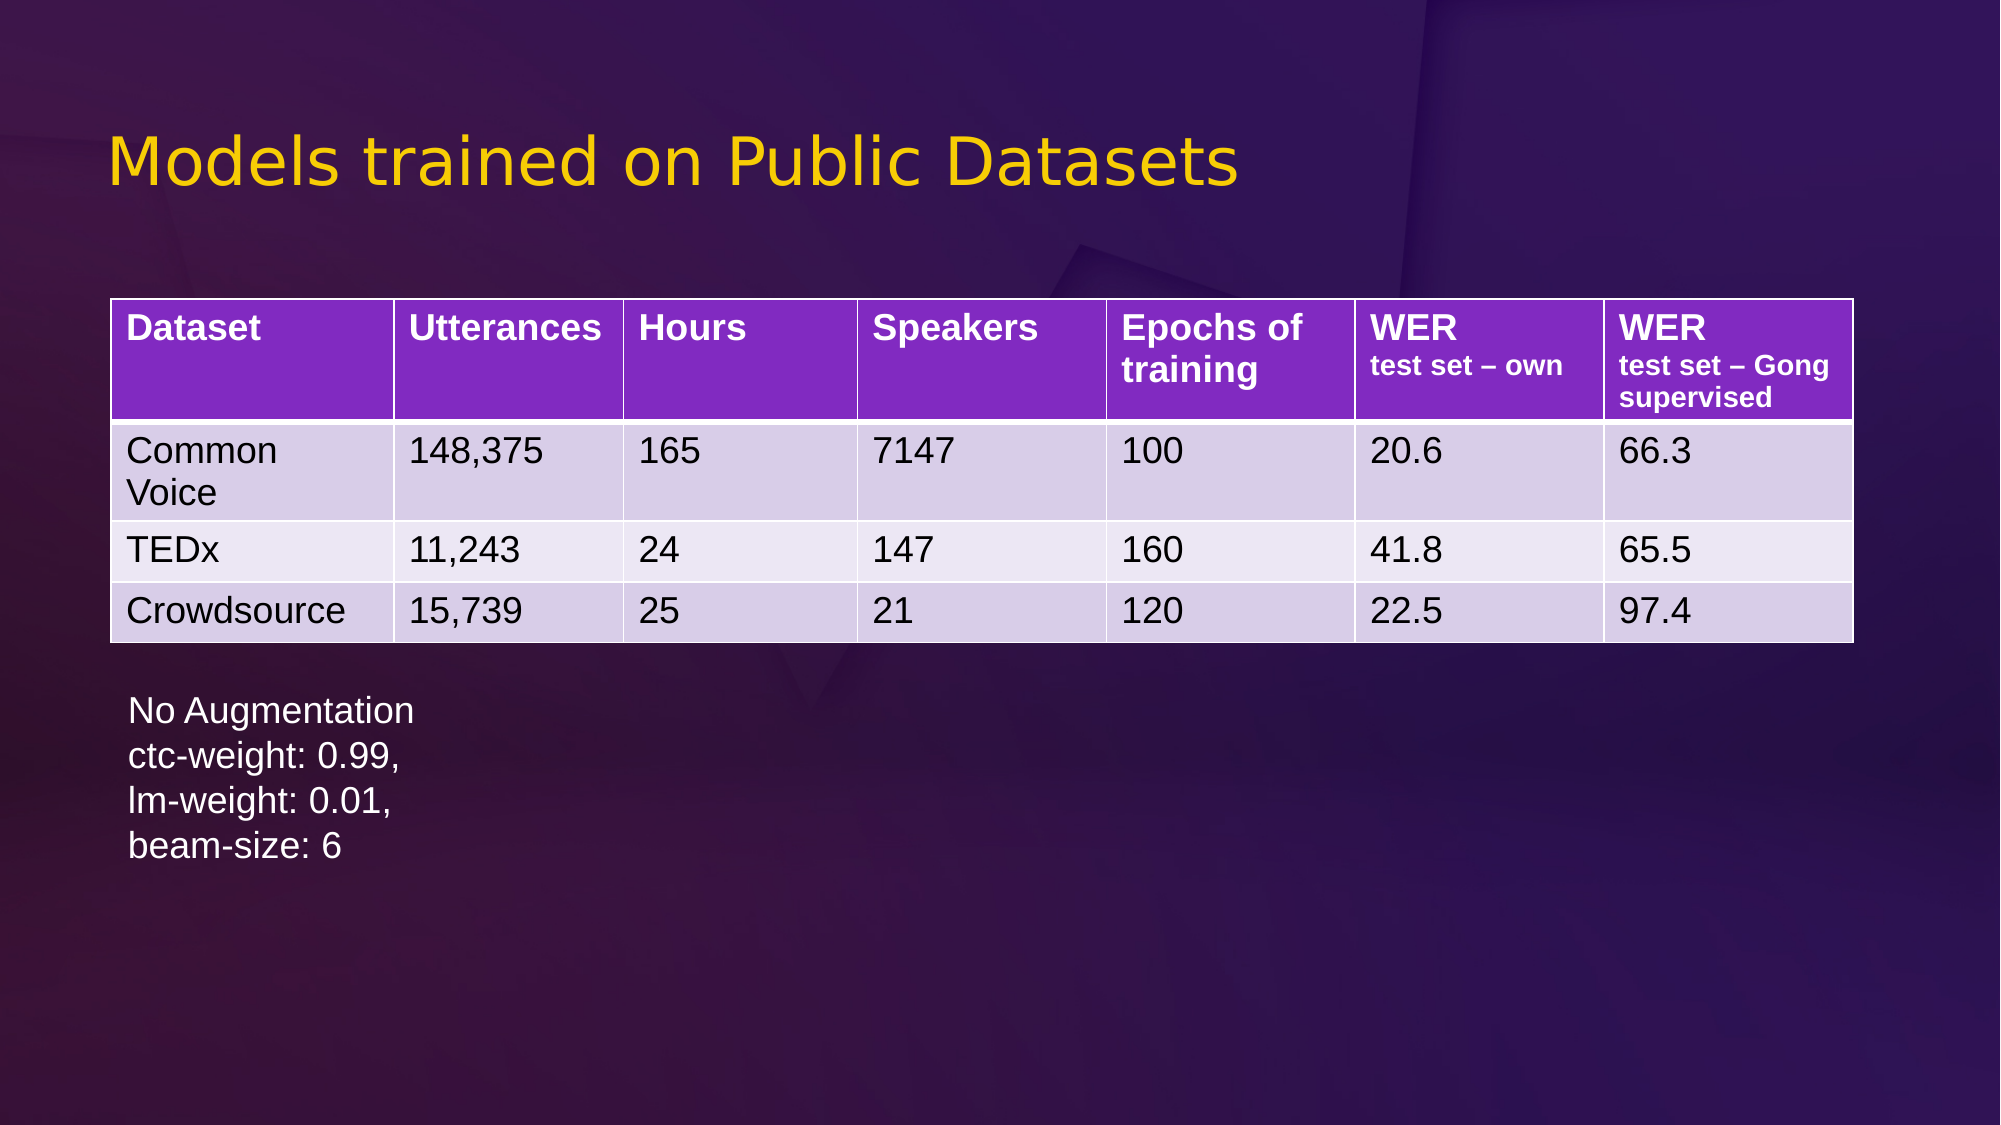

# Models trained on Public Datasets
| Dataset | Utterances | Hours | Speakers | Epochs of training | WER test set – own | WER test set – Gong supervised |
| --- | --- | --- | --- | --- | --- | --- |
| Common Voice | 148,375 | 165 | 7147 | 100 | 20.6 | 66.3 |
| TEDx | 11,243 | 24 | 147 | 160 | 41.8 | 65.5 |
| Crowdsource | 15,739 | 25 | 21 | 120 | 22.5 | 97.4 |
No Augmentation
ctc-weight: 0.99,
lm-weight: 0.01,
beam-size: 6